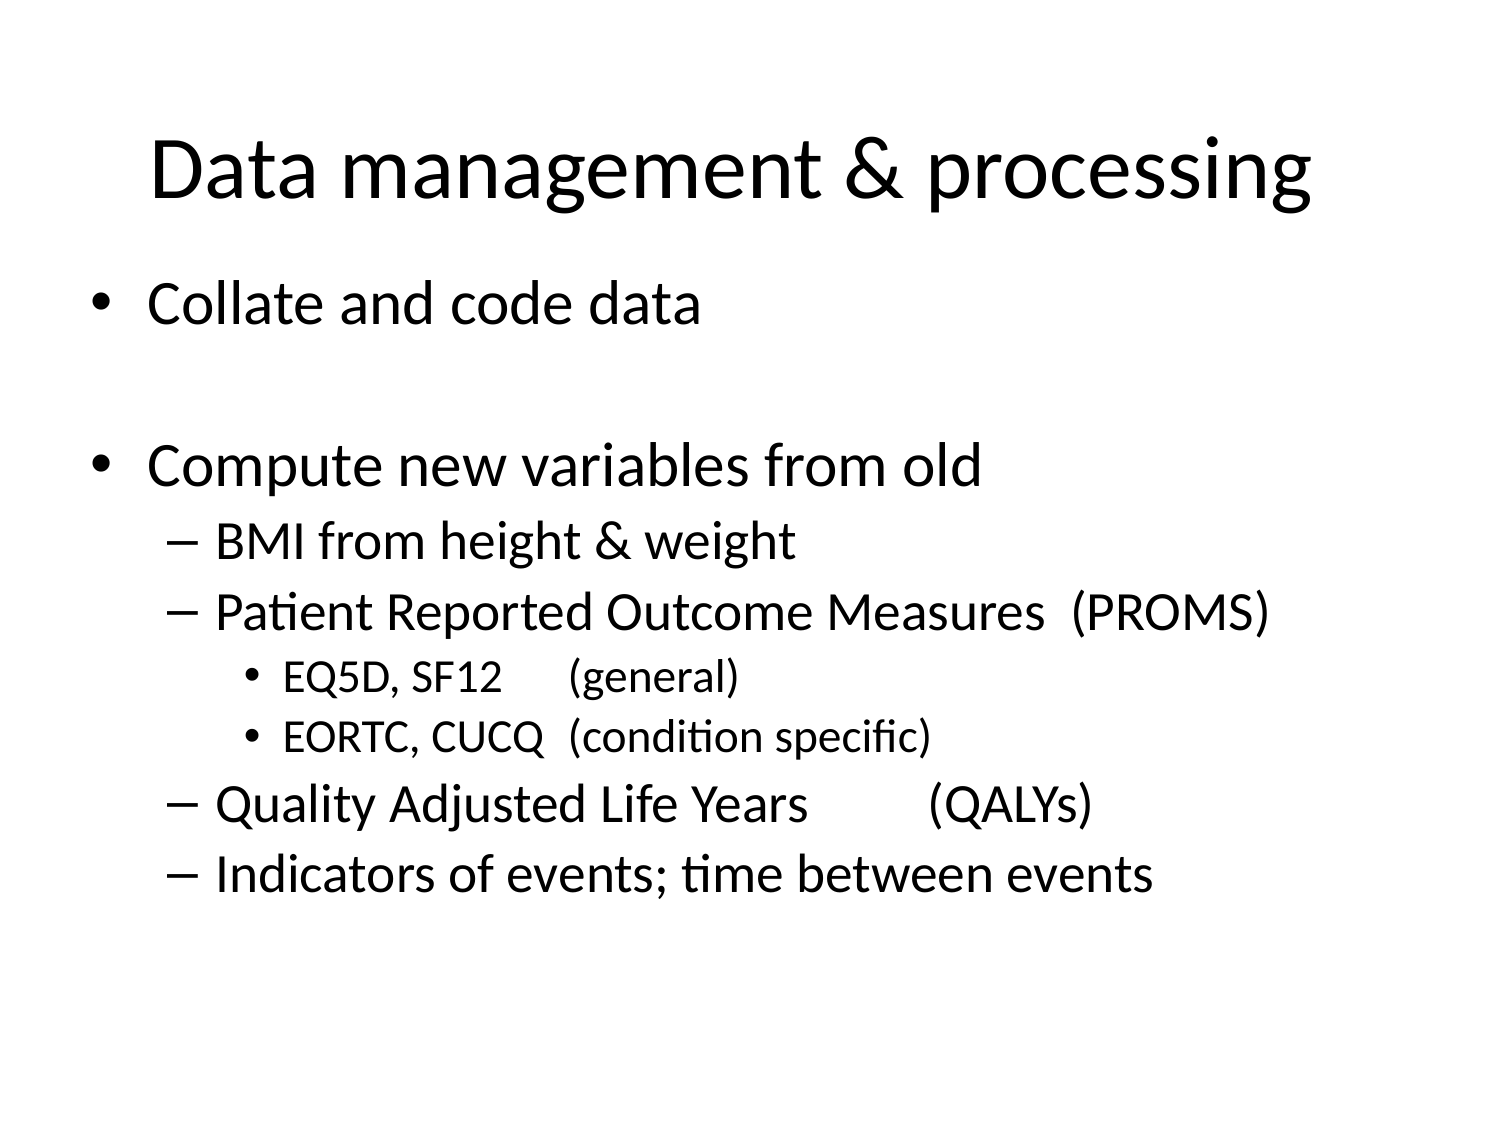

# Data management & processing
Collate and code data

Compute new variables from old
BMI from height & weight
Patient Reported Outcome Measures 		(PROMS)
EQ5D, SF12		(general)
EORTC, CUCQ 		(condition specific)
Quality Adjusted Life Years 			(QALYs)
Indicators of events; time between events